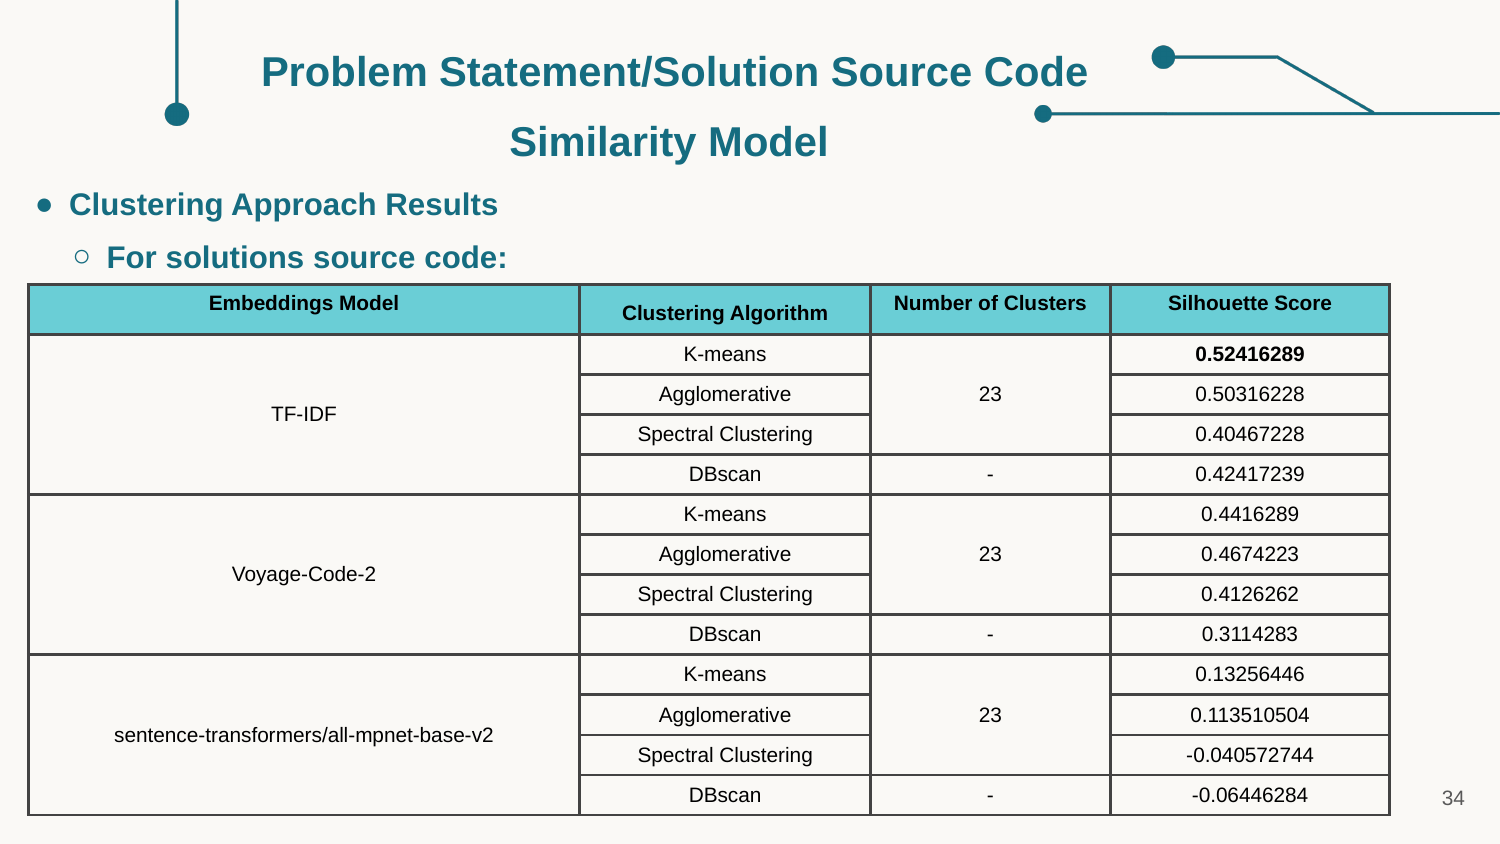

Problem Statement/Solution Source Code Similarity Model

Clustering Approach Results
For solutions source code:
| Embeddings Model | Clustering Algorithm | Number of Clusters | Silhouette Score |
| --- | --- | --- | --- |
| TF-IDF | K-means | 23 | 0.52416289 |
|  | Agglomerative |  | 0.50316228 |
|  | Spectral Clustering |  | 0.40467228 |
|  | DBscan | - | 0.42417239 |
| Voyage-Code-2 | K-means | 23 | 0.4416289 |
|  | Agglomerative |  | 0.4674223 |
|  | Spectral Clustering |  | 0.4126262 |
|  | DBscan | - | 0.3114283 |
| sentence-transformers/all-mpnet-base-v2 | K-means | 23 | 0.13256446 |
|  | Agglomerative |  | 0.113510504 |
|  | Spectral Clustering |  | -0.040572744 |
|  | DBscan | - | -0.06446284 |
34